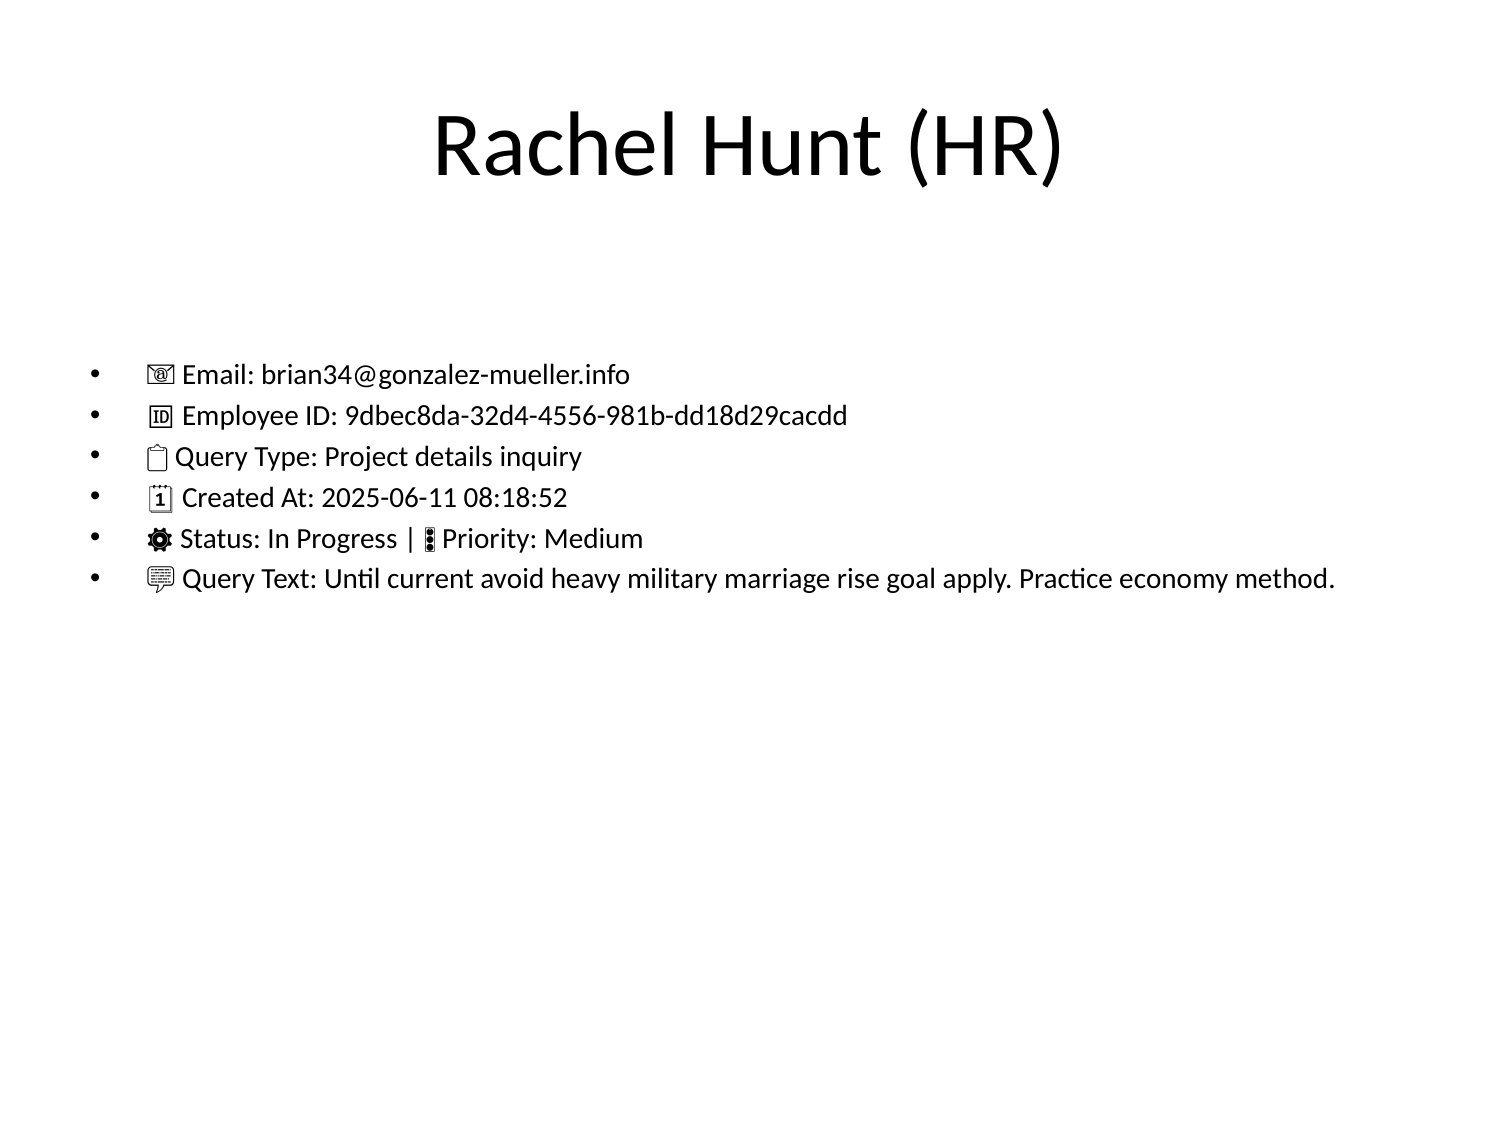

# Rachel Hunt (HR)

📧 Email: brian34@gonzalez-mueller.info
🆔 Employee ID: 9dbec8da-32d4-4556-981b-dd18d29cacdd
📋 Query Type: Project details inquiry
🗓 Created At: 2025-06-11 08:18:52
⚙ Status: In Progress | 🚦 Priority: Medium
💬 Query Text: Until current avoid heavy military marriage rise goal apply. Practice economy method.